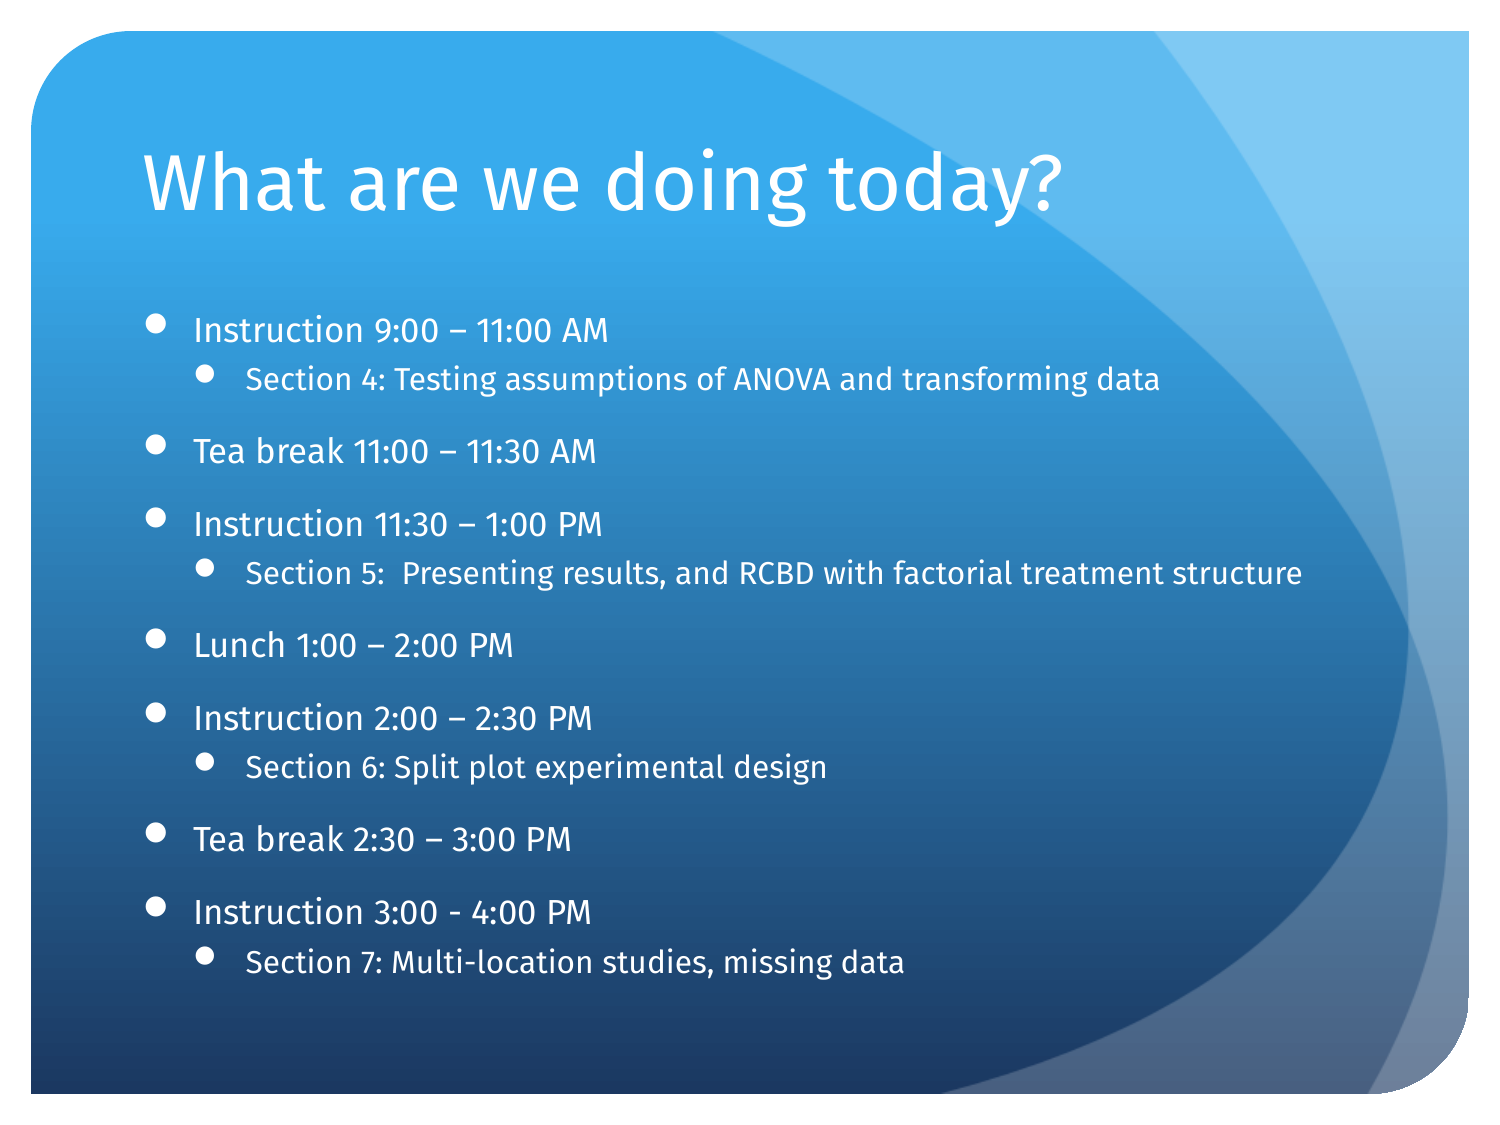

# What are we doing today?
Instruction 9:00 – 11:00 AM
Section 4: Testing assumptions of ANOVA and transforming data
Tea break 11:00 – 11:30 AM
Instruction 11:30 – 1:00 PM
Section 5:  Presenting results, and RCBD with factorial treatment structure
Lunch 1:00 – 2:00 PM
Instruction 2:00 – 2:30 PM
Section 6: Split plot experimental design
Tea break 2:30 – 3:00 PM
Instruction 3:00 - 4:00 PM
Section 7: Multi-location studies, missing data